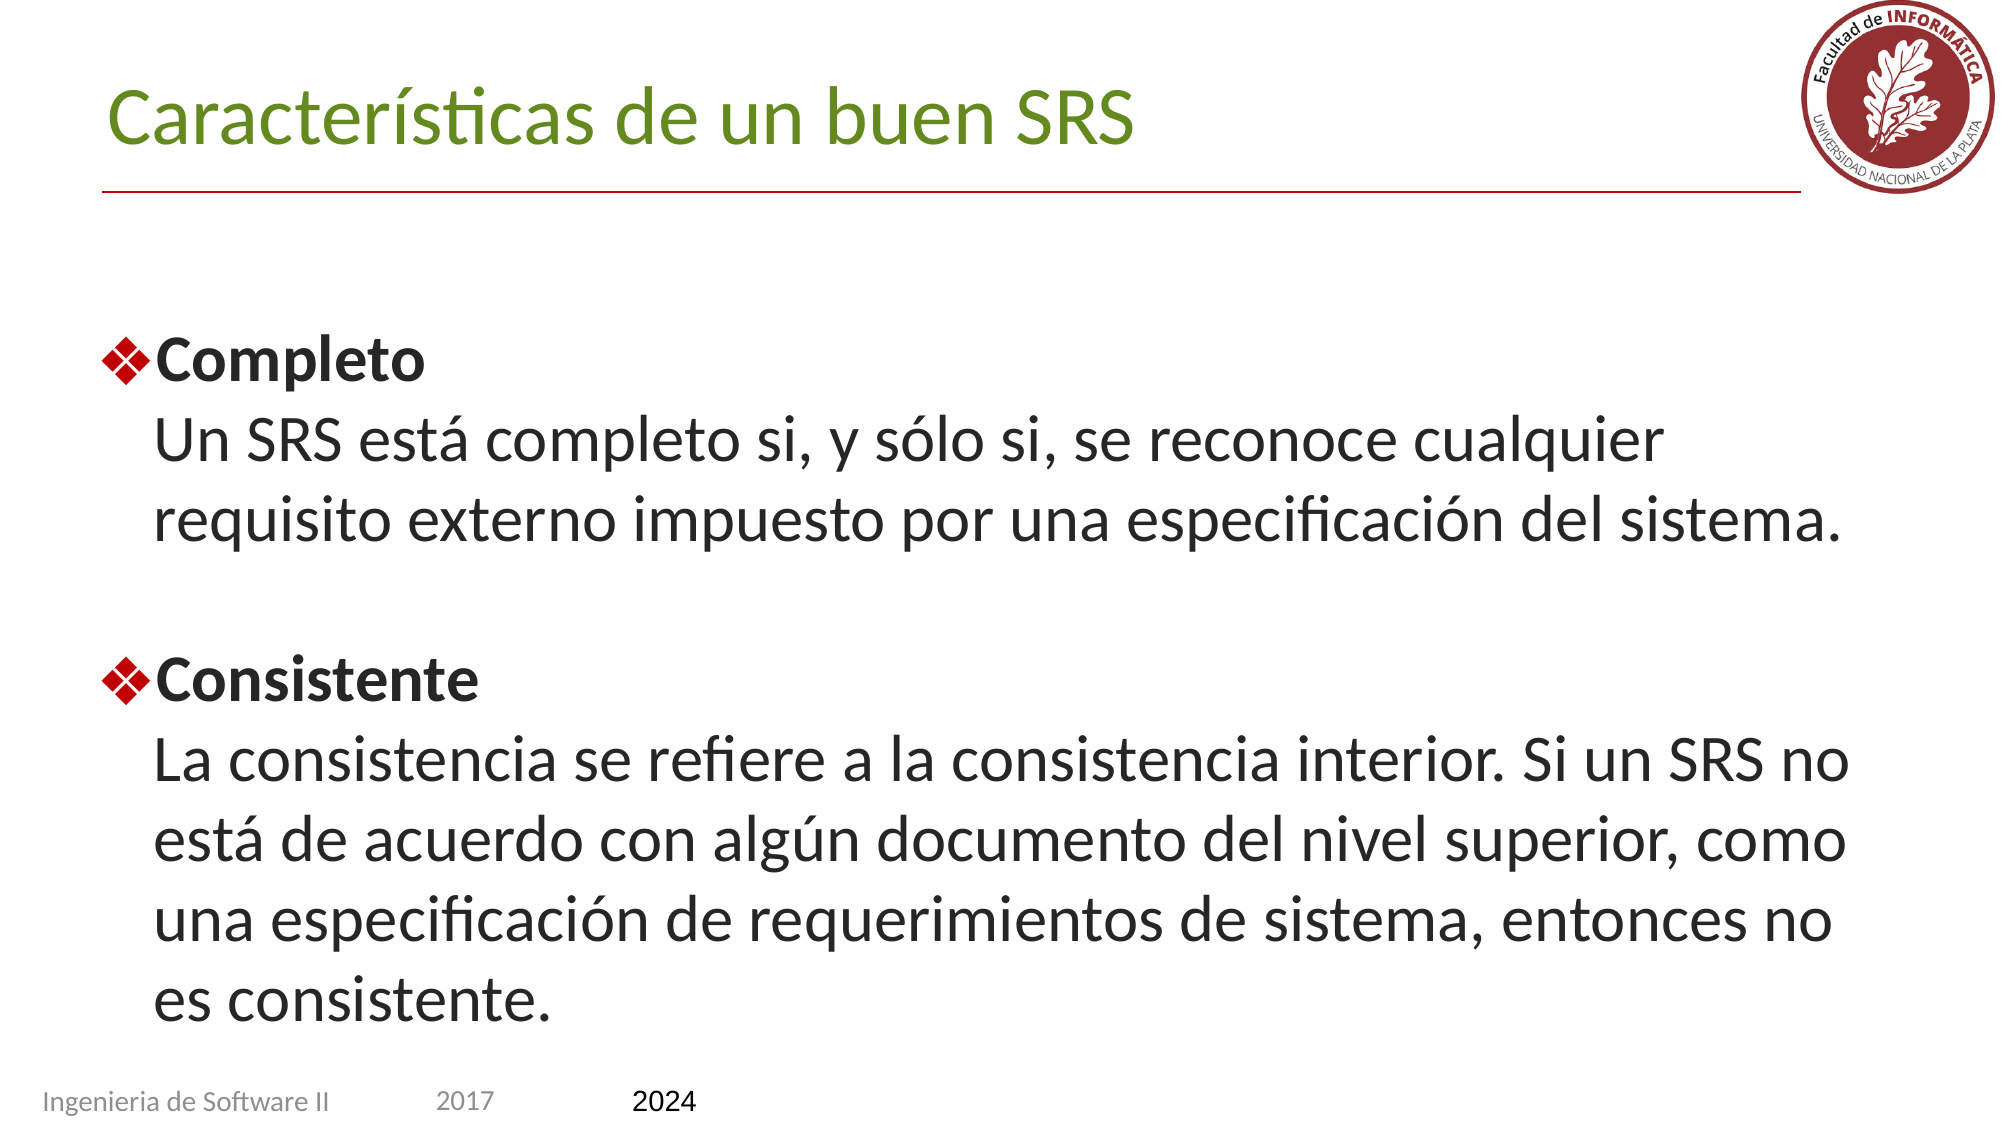

Características de un buen SRS
Completo
Un SRS está completo si, y sólo si, se reconoce cualquier requisito externo impuesto por una especificación del sistema.

Consistente
La consistencia se refiere a la consistencia interior. Si un SRS no está de acuerdo con algún documento del nivel superior, como una especificación de requerimientos de sistema, entonces no es consistente.

2017